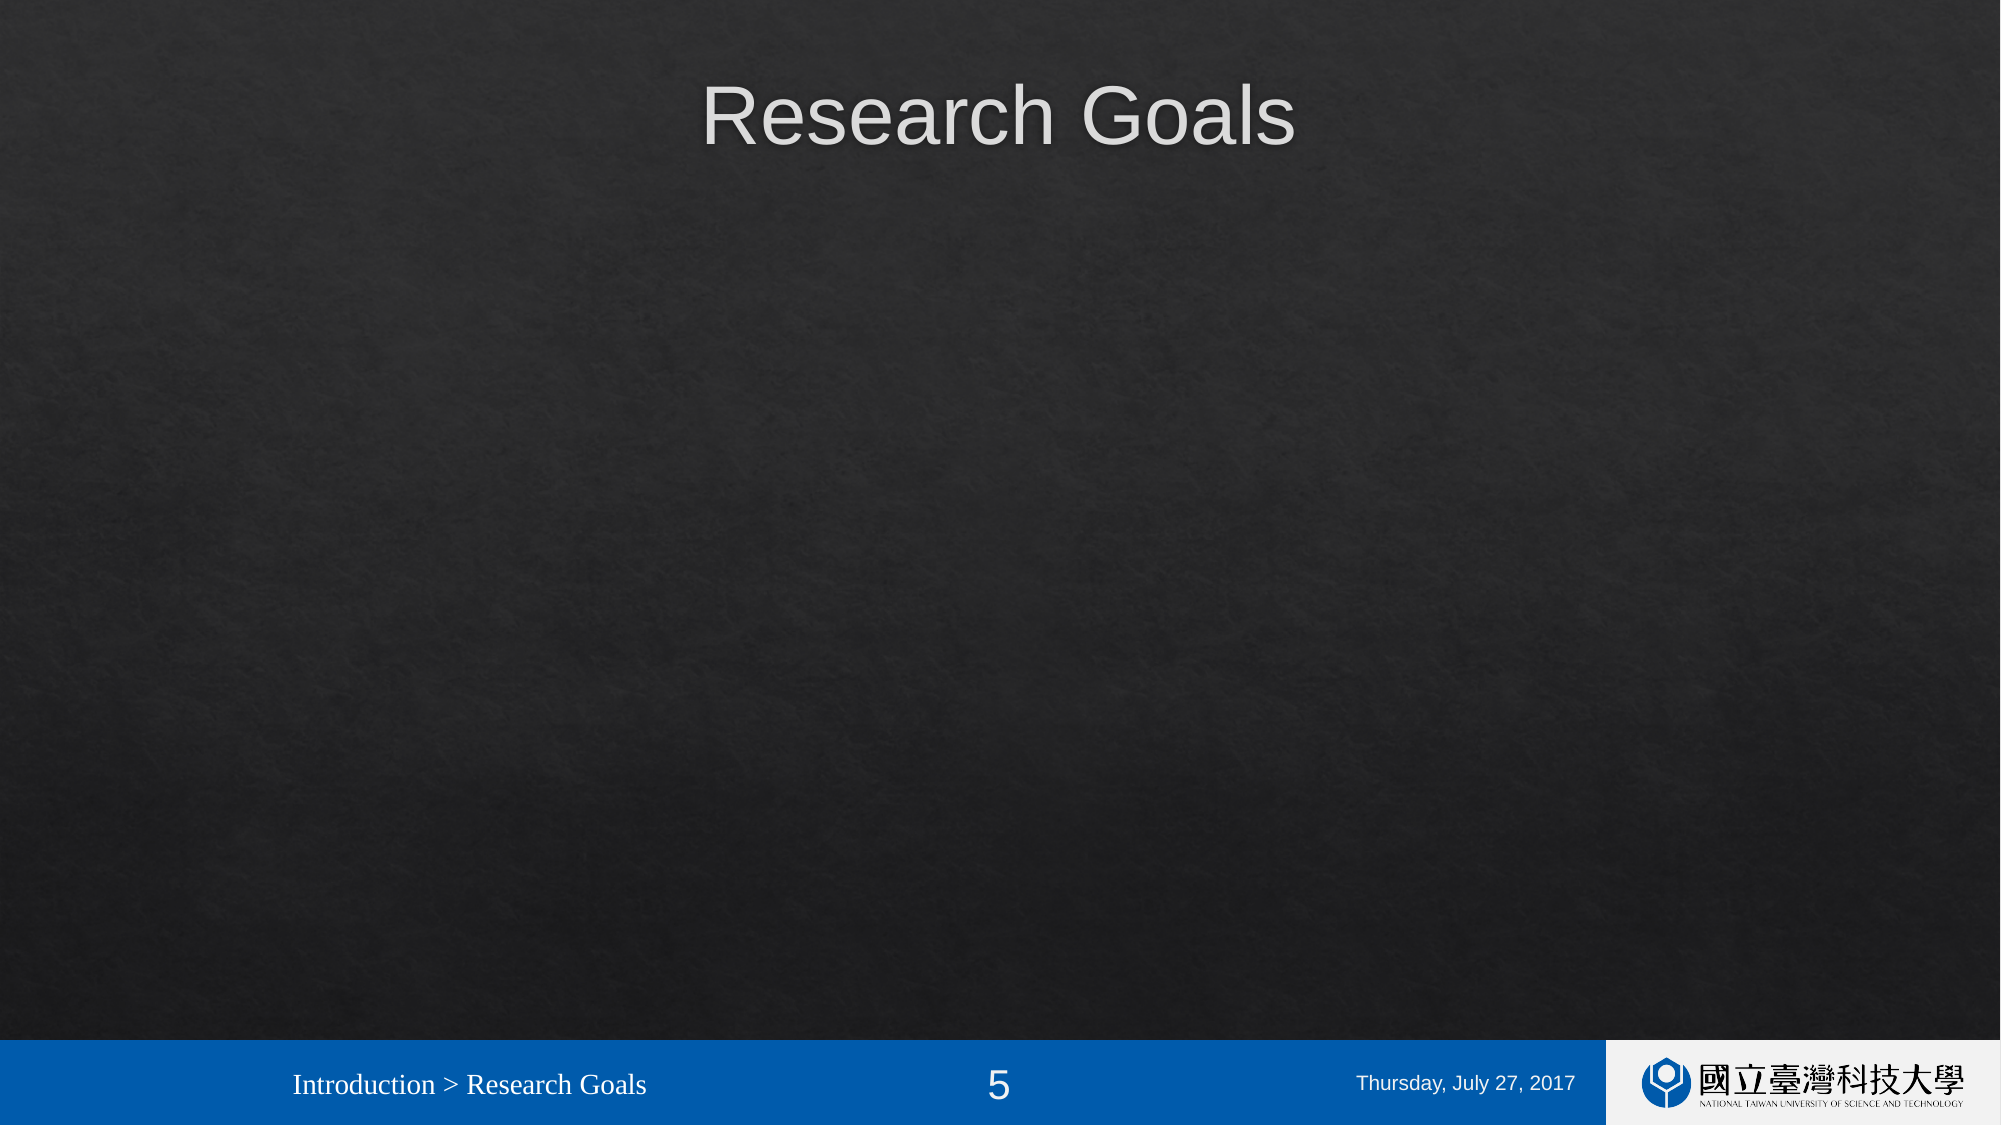

# Research Goals

Introduction > Research Goals
Thursday, July 27, 2017
5